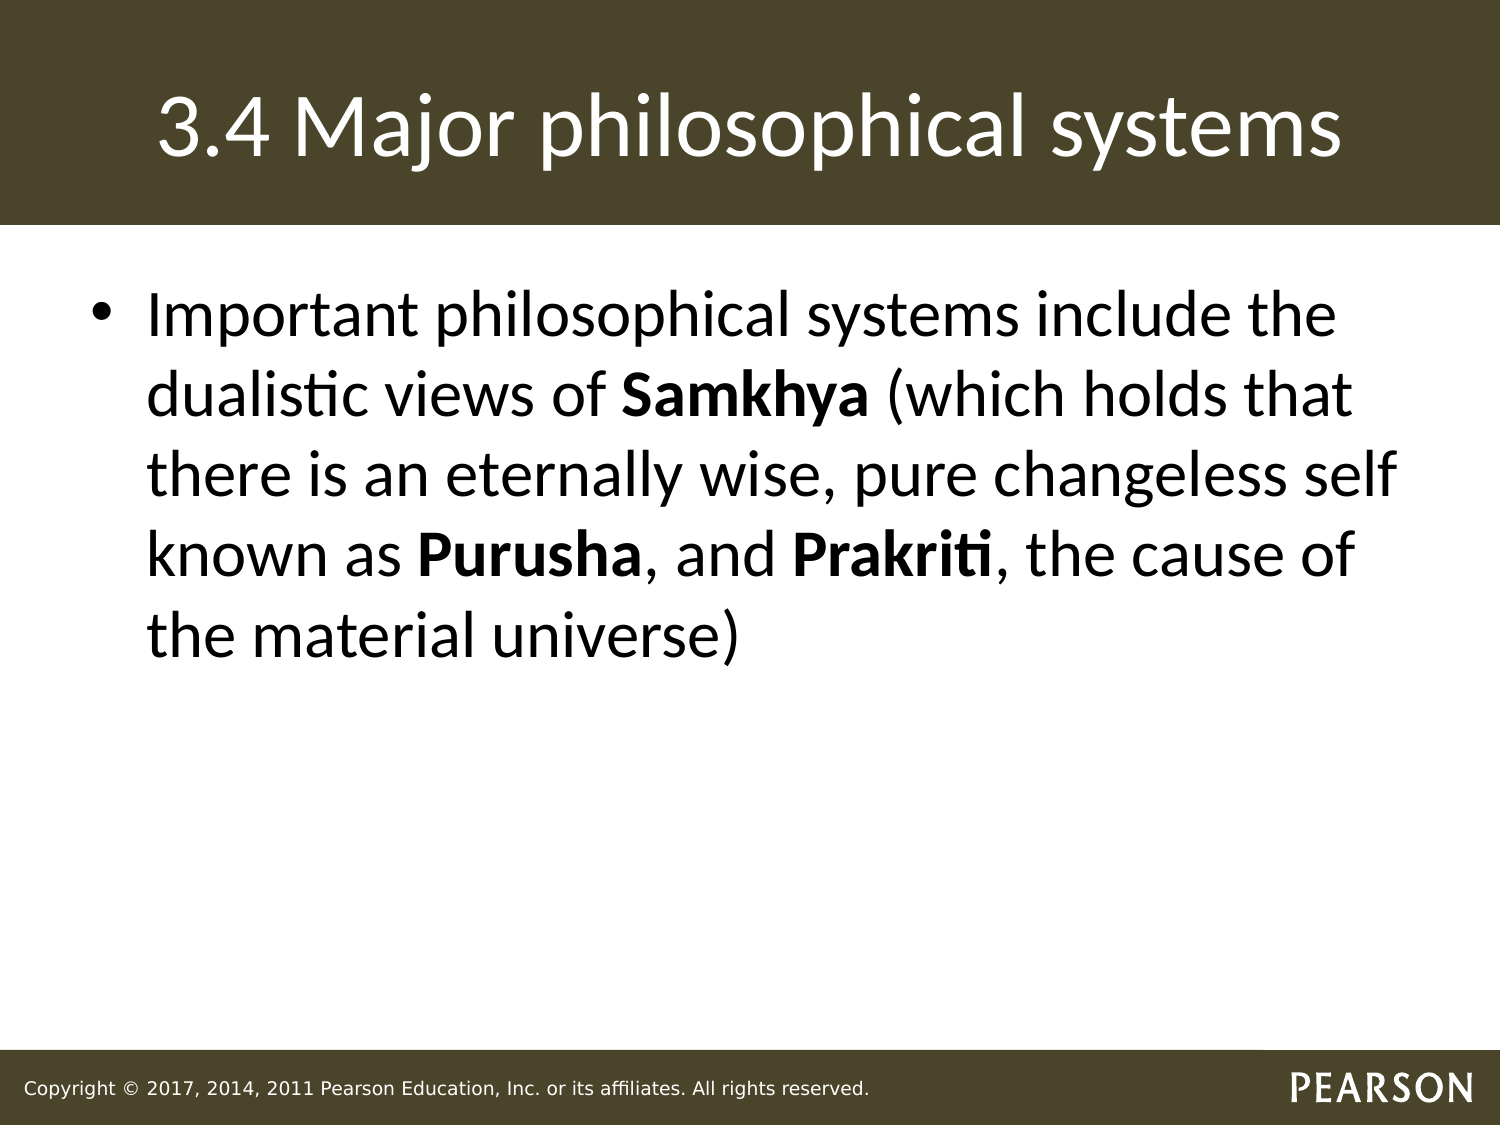

# 3.4 Major philosophical systems
Important philosophical systems include the dualistic views of Samkhya (which holds that there is an eternally wise, pure changeless self known as Purusha, and Prakriti, the cause of the material universe)